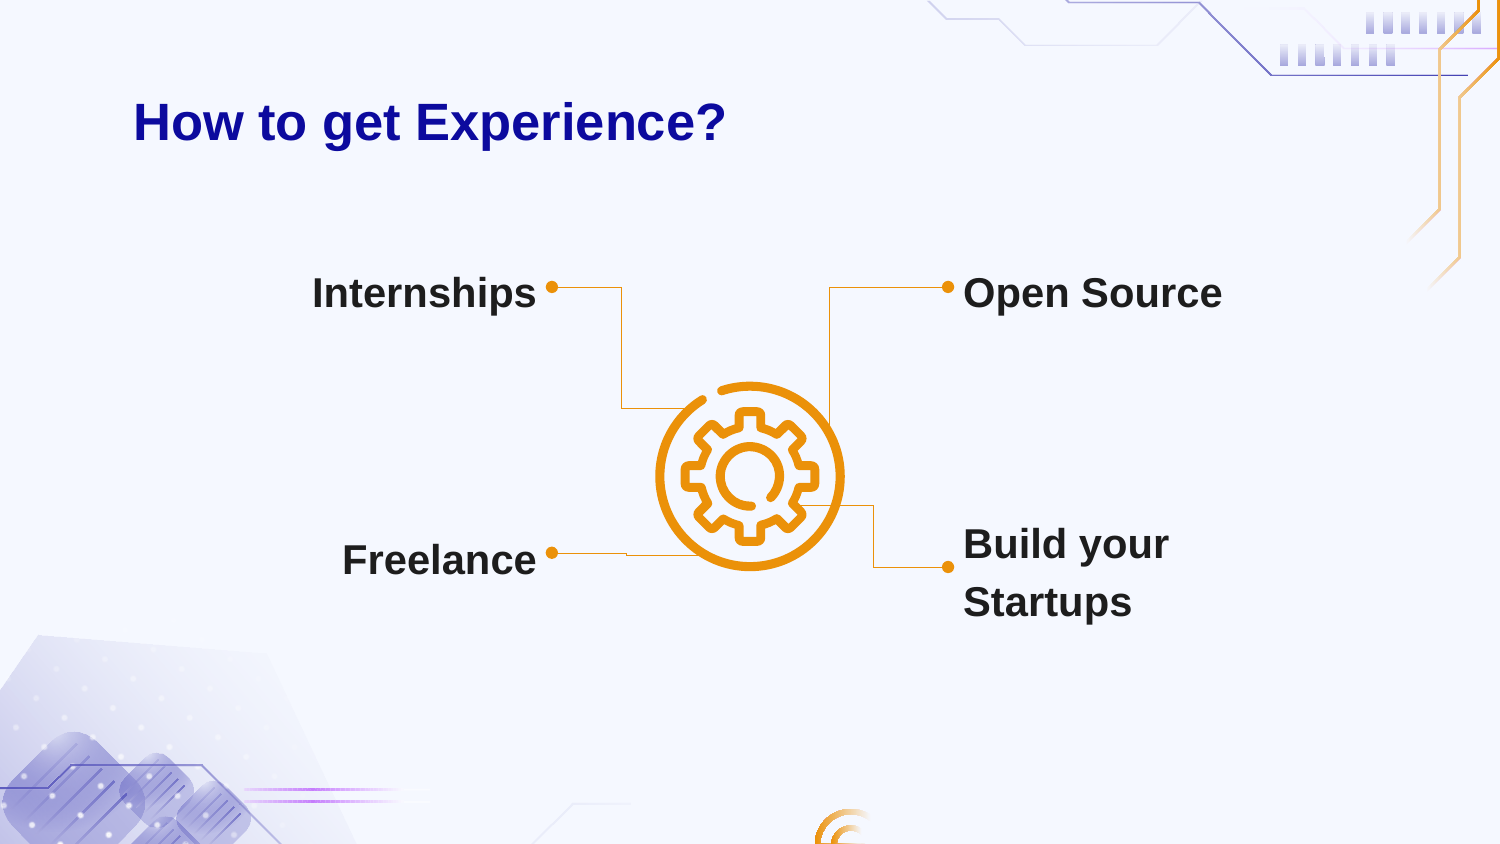

# How to get Experience?
Open Source
Internships

Build your Startups

Freelance